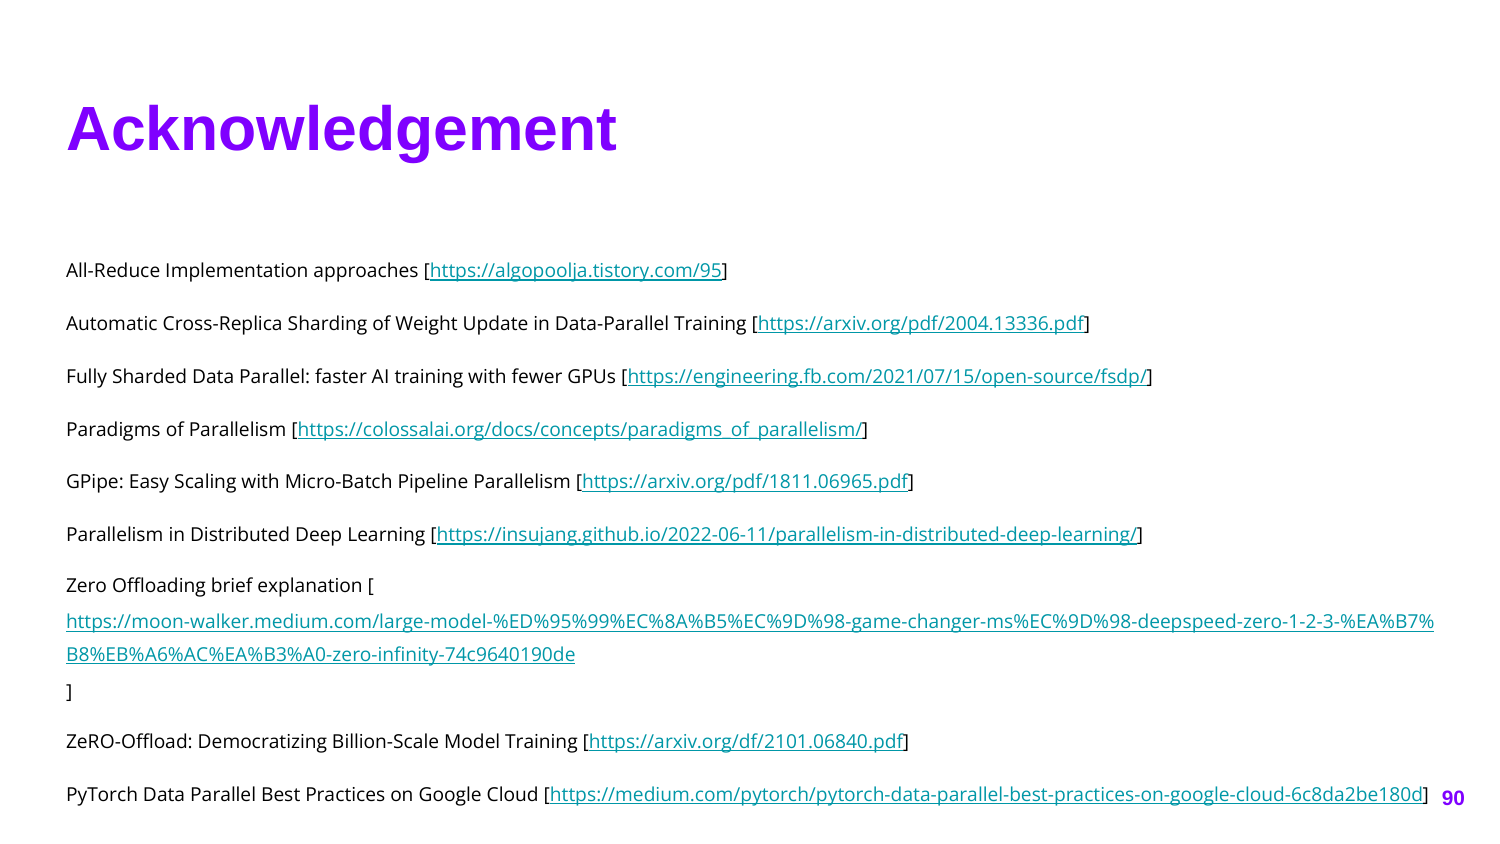

# Acknowledgement

All-Reduce Implementation approaches [https://algopoolja.tistory.com/95]
Automatic Cross-Replica Sharding of Weight Update in Data-Parallel Training [https://arxiv.org/pdf/2004.13336.pdf]
Fully Sharded Data Parallel: faster AI training with fewer GPUs [https://engineering.fb.com/2021/07/15/open-source/fsdp/]
Paradigms of Parallelism [https://colossalai.org/docs/concepts/paradigms_of_parallelism/]
GPipe: Easy Scaling with Micro-Batch Pipeline Parallelism [https://arxiv.org/pdf/1811.06965.pdf]
Parallelism in Distributed Deep Learning [https://insujang.github.io/2022-06-11/parallelism-in-distributed-deep-learning/]
Zero Offloading brief explanation [https://moon-walker.medium.com/large-model-%ED%95%99%EC%8A%B5%EC%9D%98-game-changer-ms%EC%9D%98-deepspeed-zero-1-2-3-%EA%B7%B8%EB%A6%AC%EA%B3%A0-zero-infinity-74c9640190de]
ZeRO-Offload: Democratizing Billion-Scale Model Training [https://arxiv.org/df/2101.06840.pdf]
PyTorch Data Parallel Best Practices on Google Cloud [https://medium.com/pytorch/pytorch-data-parallel-best-practices-on-google-cloud-6c8da2be180d]
90